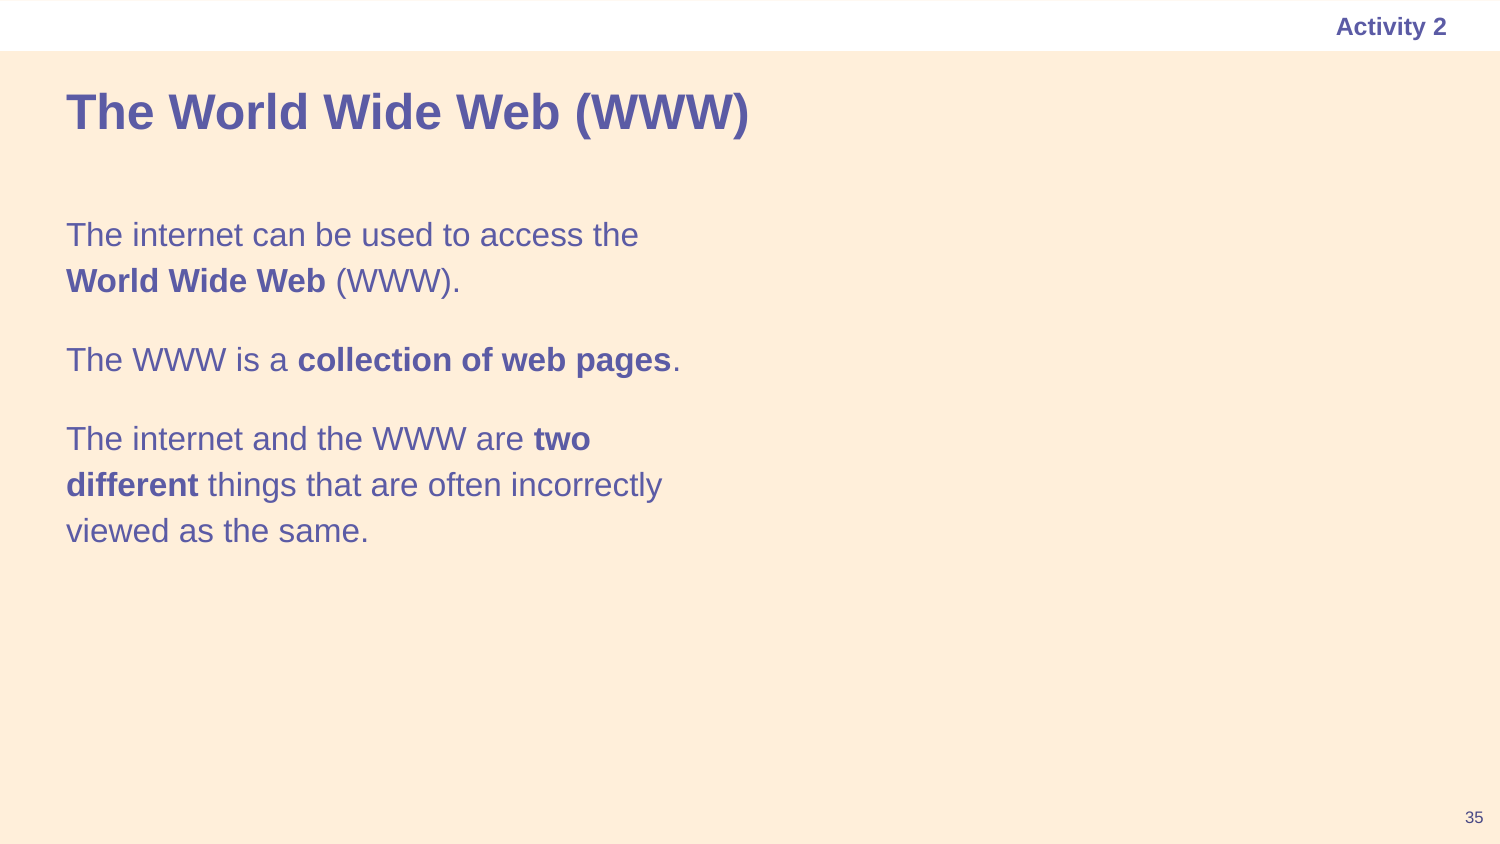

Activity 2
# The World Wide Web (WWW)
The internet can be used to access the World Wide Web (WWW).
The WWW is a collection of web pages.
The internet and the WWW are two different things that are often incorrectly viewed as the same.
35